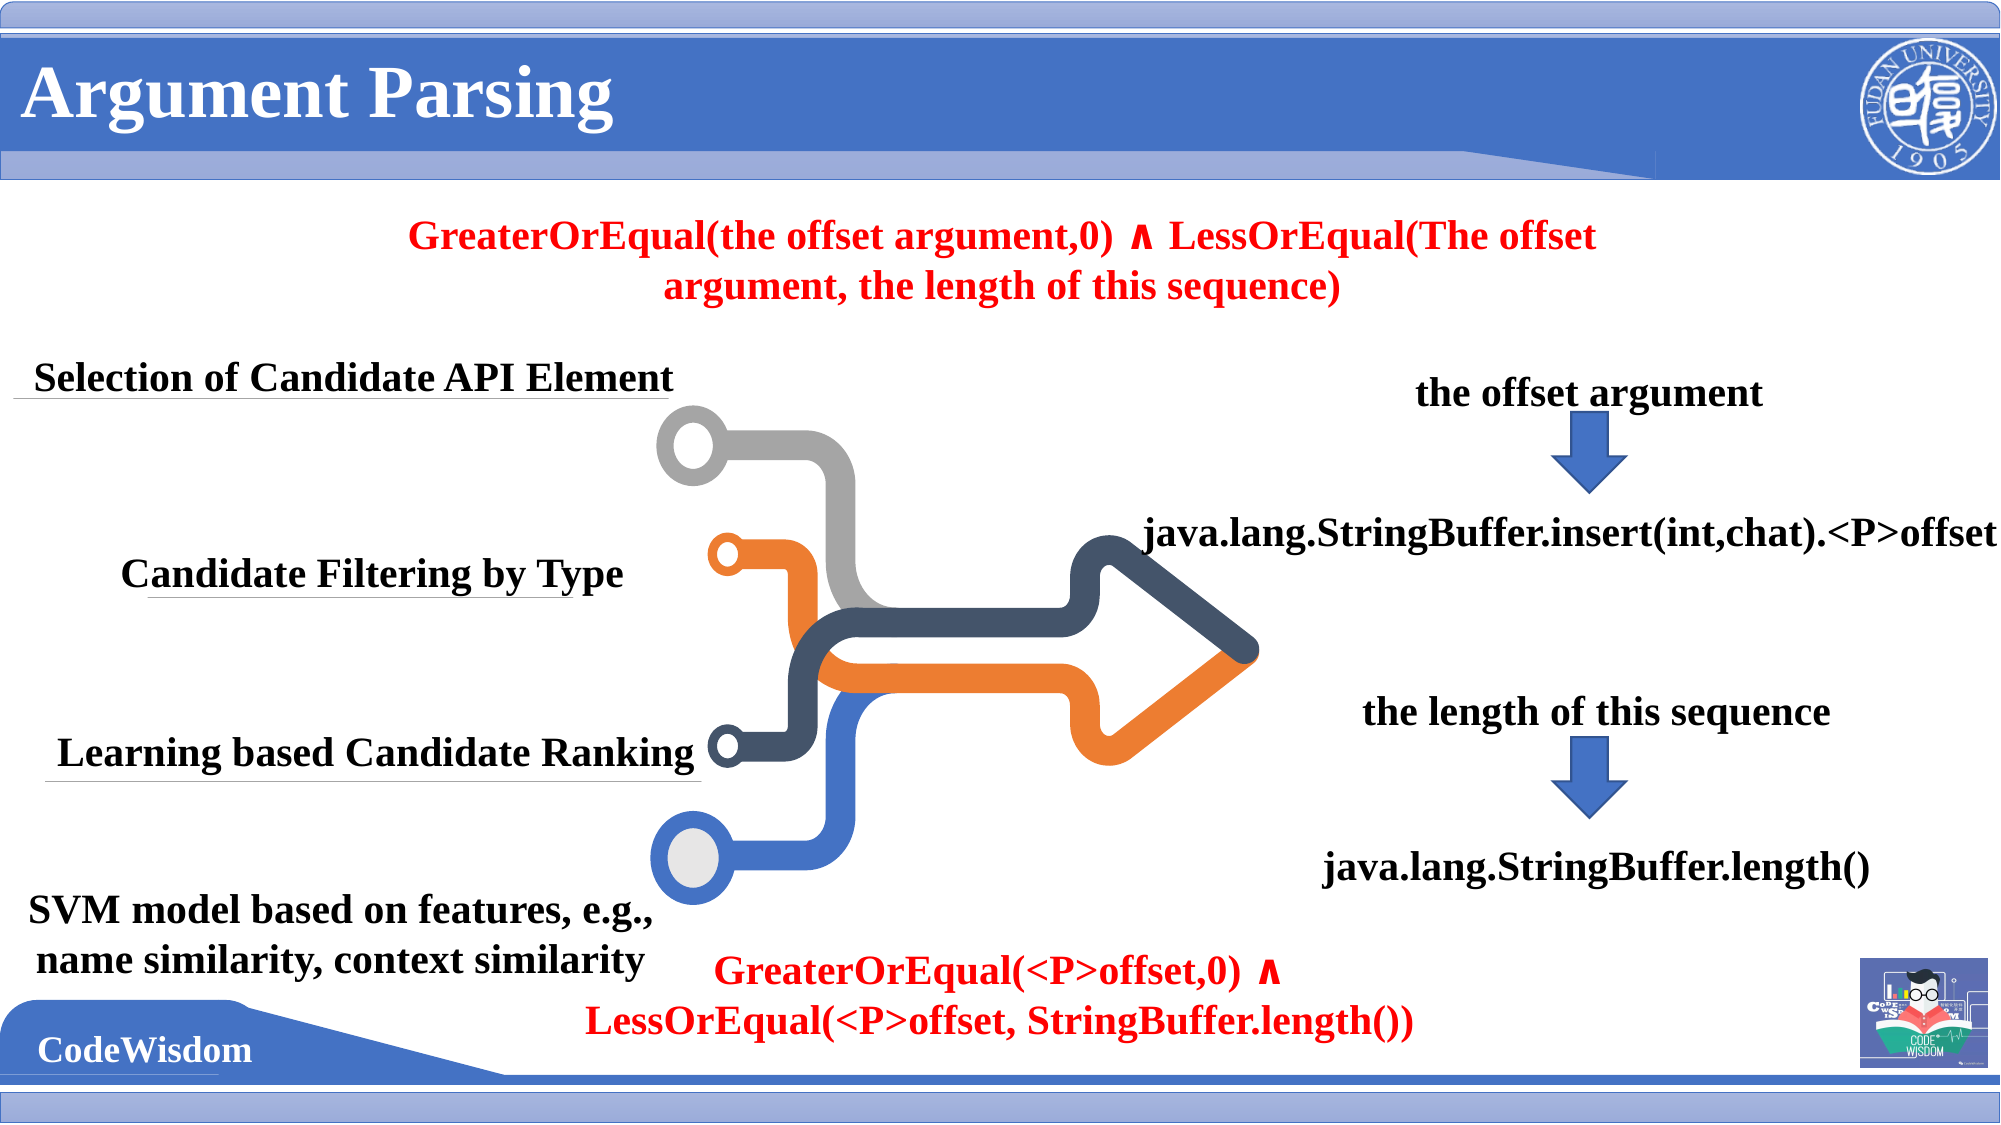

Argument Parsing
GreaterOrEqual(the offset argument,0) ∧ LessOrEqual(The offset argument, the length of this sequence)
 Selection of Candidate API Element
the offset argument

java.lang.StringBuffer.insert(int,chat).<P>offset
Candidate Filtering by Type
the length of this sequence
Learning based Candidate Ranking

java.lang.StringBuffer.length()
SVM model based on features, e.g., name similarity, context similarity
GreaterOrEqual(<P>offset,0) ∧
LessOrEqual(<P>offset, StringBuffer.length())